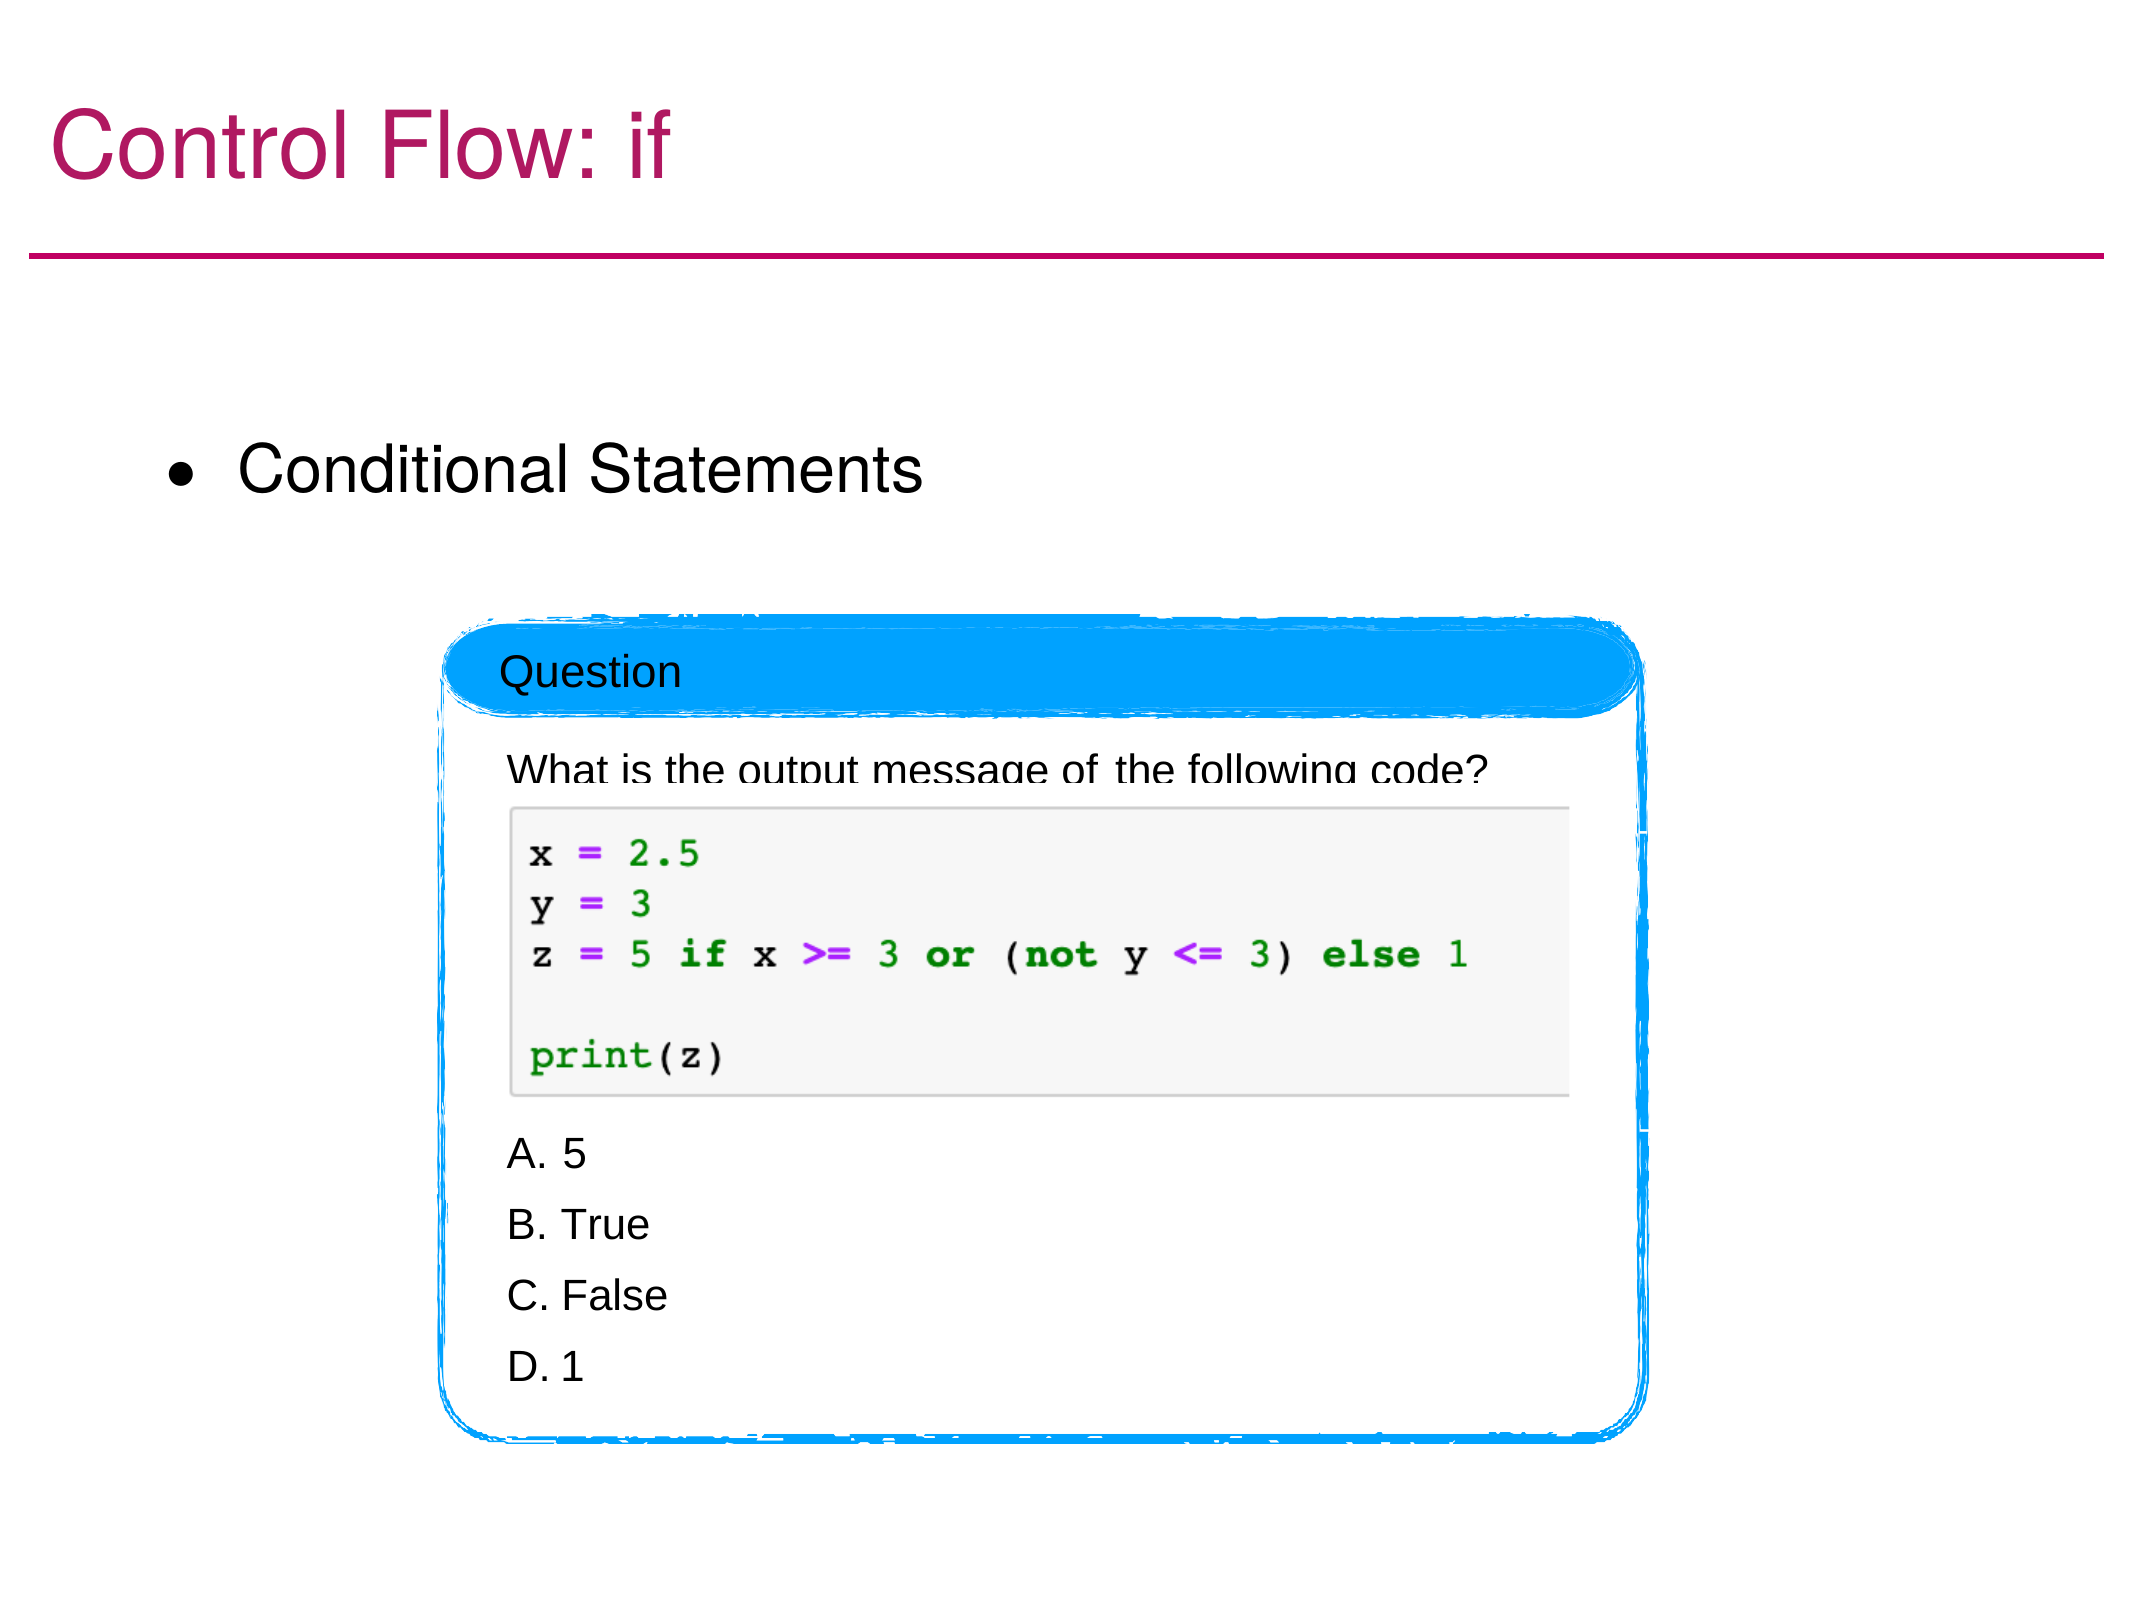

# Control Flow: if

Conditional Statements

Question

What is the output message of the following code?

5
True
False
1